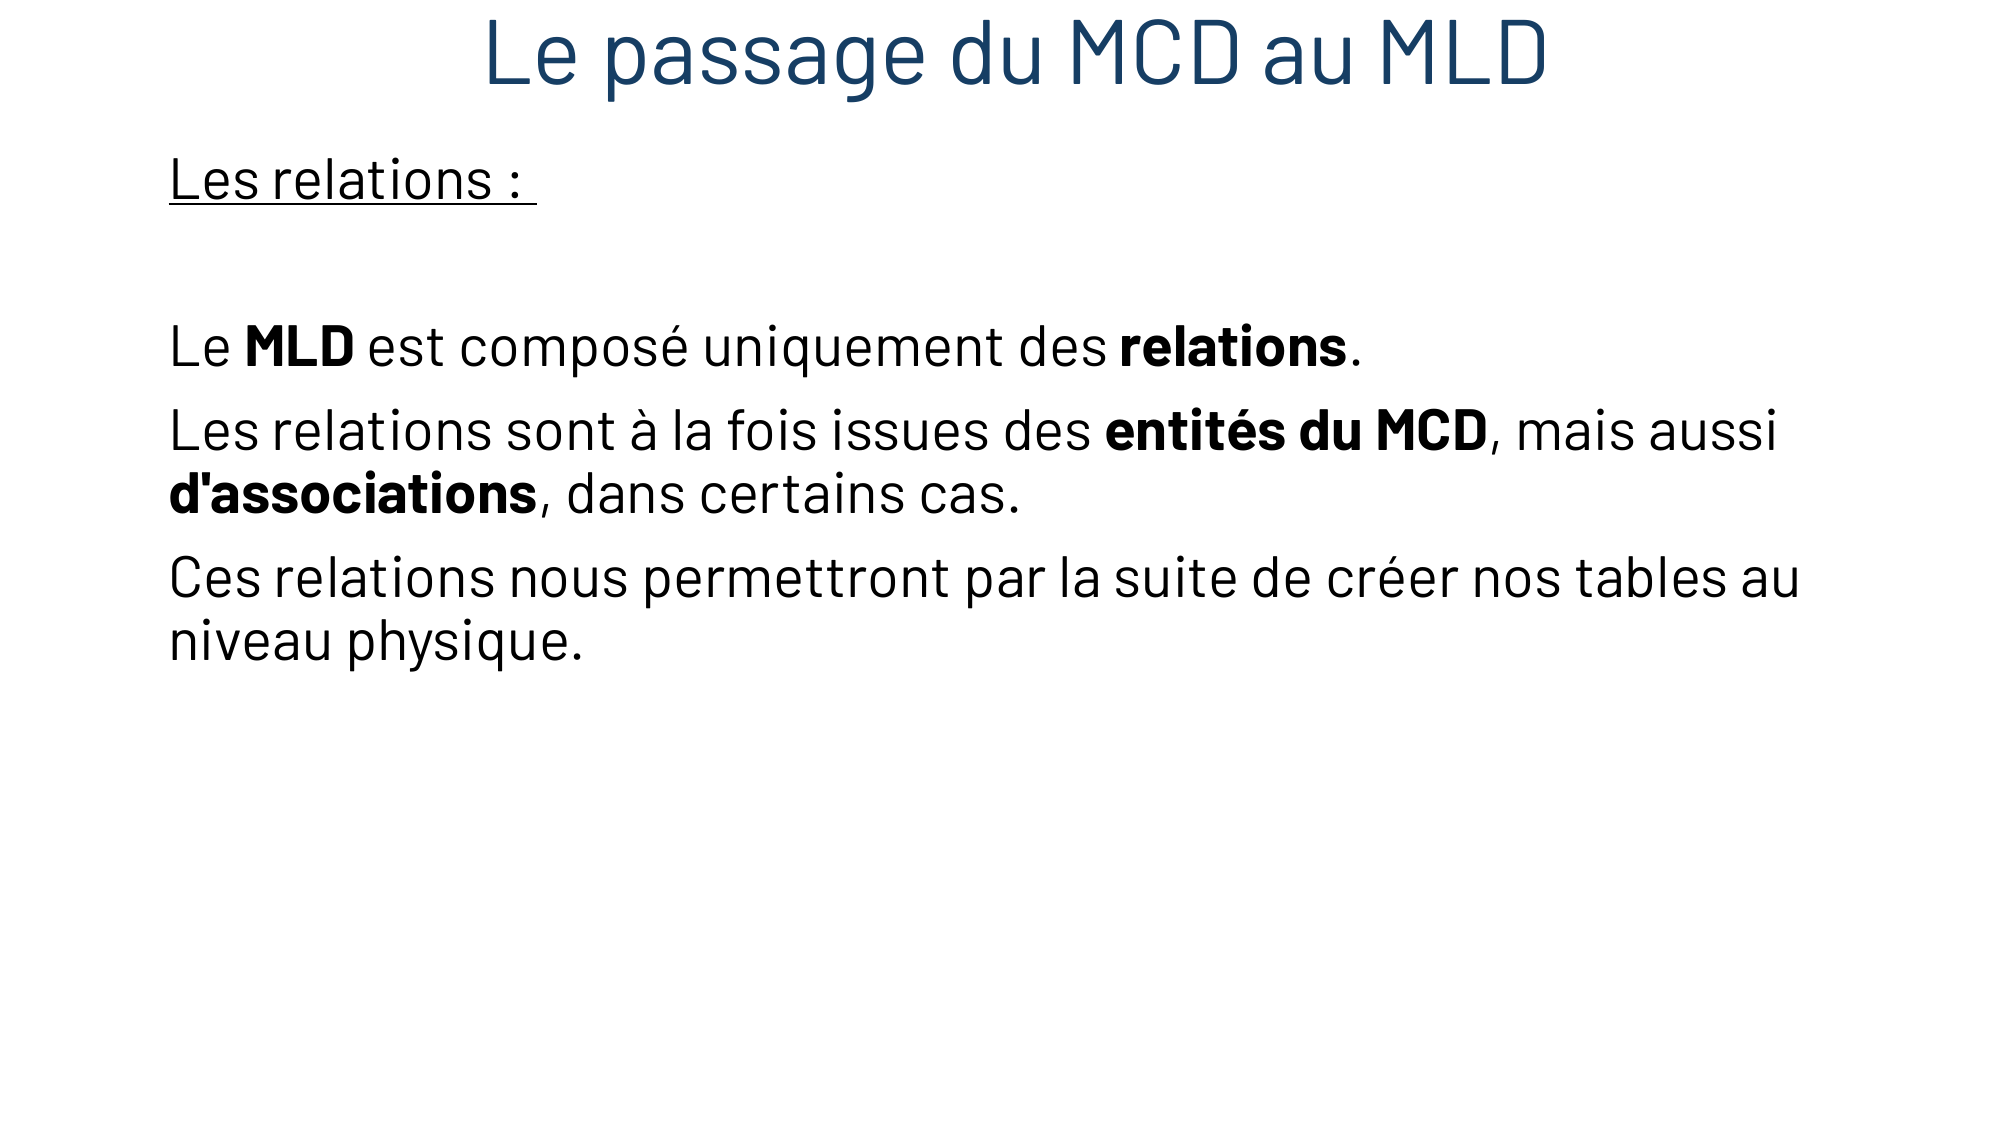

# Le passage du MCD au MLD
Les relations :

Le MLD est composé uniquement des relations.
Les relations sont à la fois issues des entités du MCD, mais aussi d'associations, dans certains cas.
Ces relations nous permettront par la suite de créer nos tables au niveau physique.